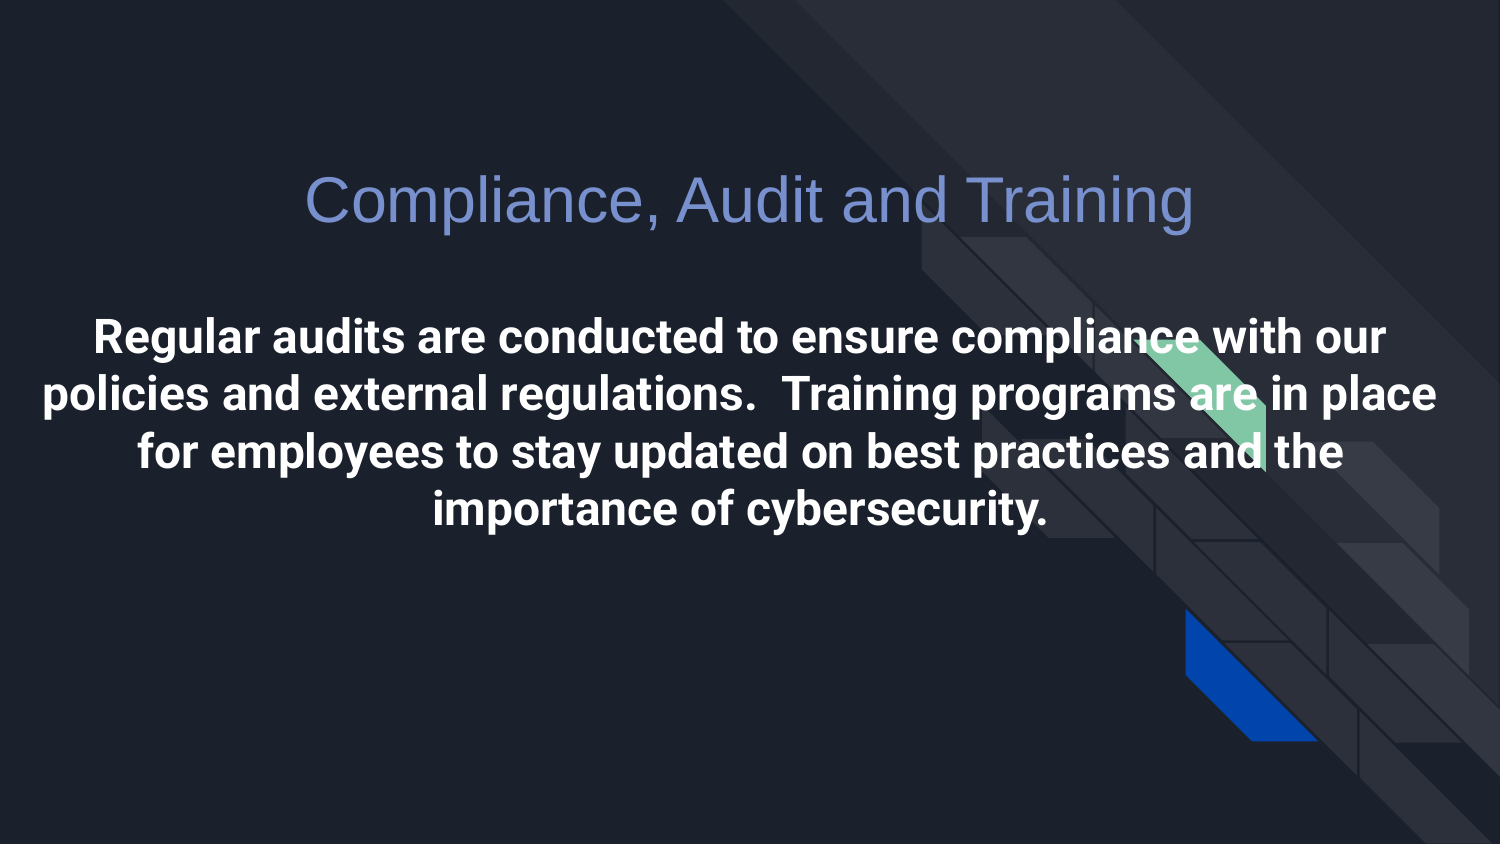

# Compliance, Audit and Training

Regular audits are conducted to ensure compliance with our policies and external regulations.  Training programs are in place for employees to stay updated on best practices and the importance of cybersecurity.